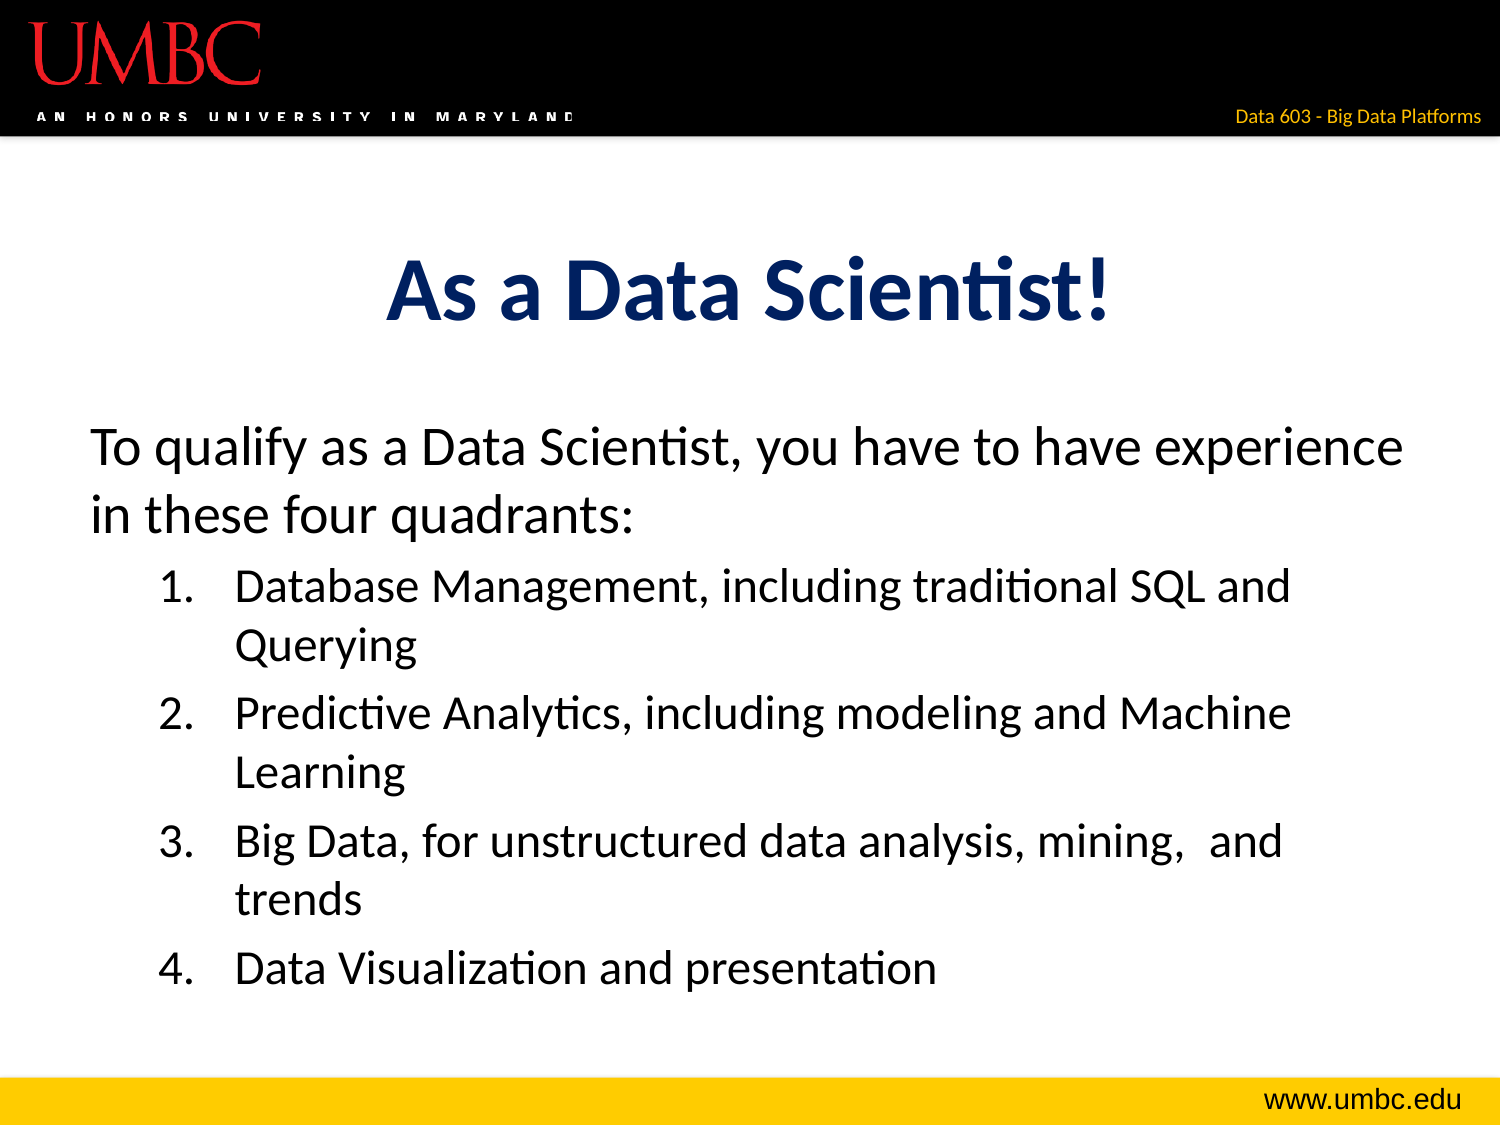

# As a Data Scientist!
To qualify as a Data Scientist, you have to have experience in these four quadrants:
Database Management, including traditional SQL and Querying
Predictive Analytics, including modeling and Machine Learning
Big Data, for unstructured data analysis, mining,  and trends
Data Visualization and presentation